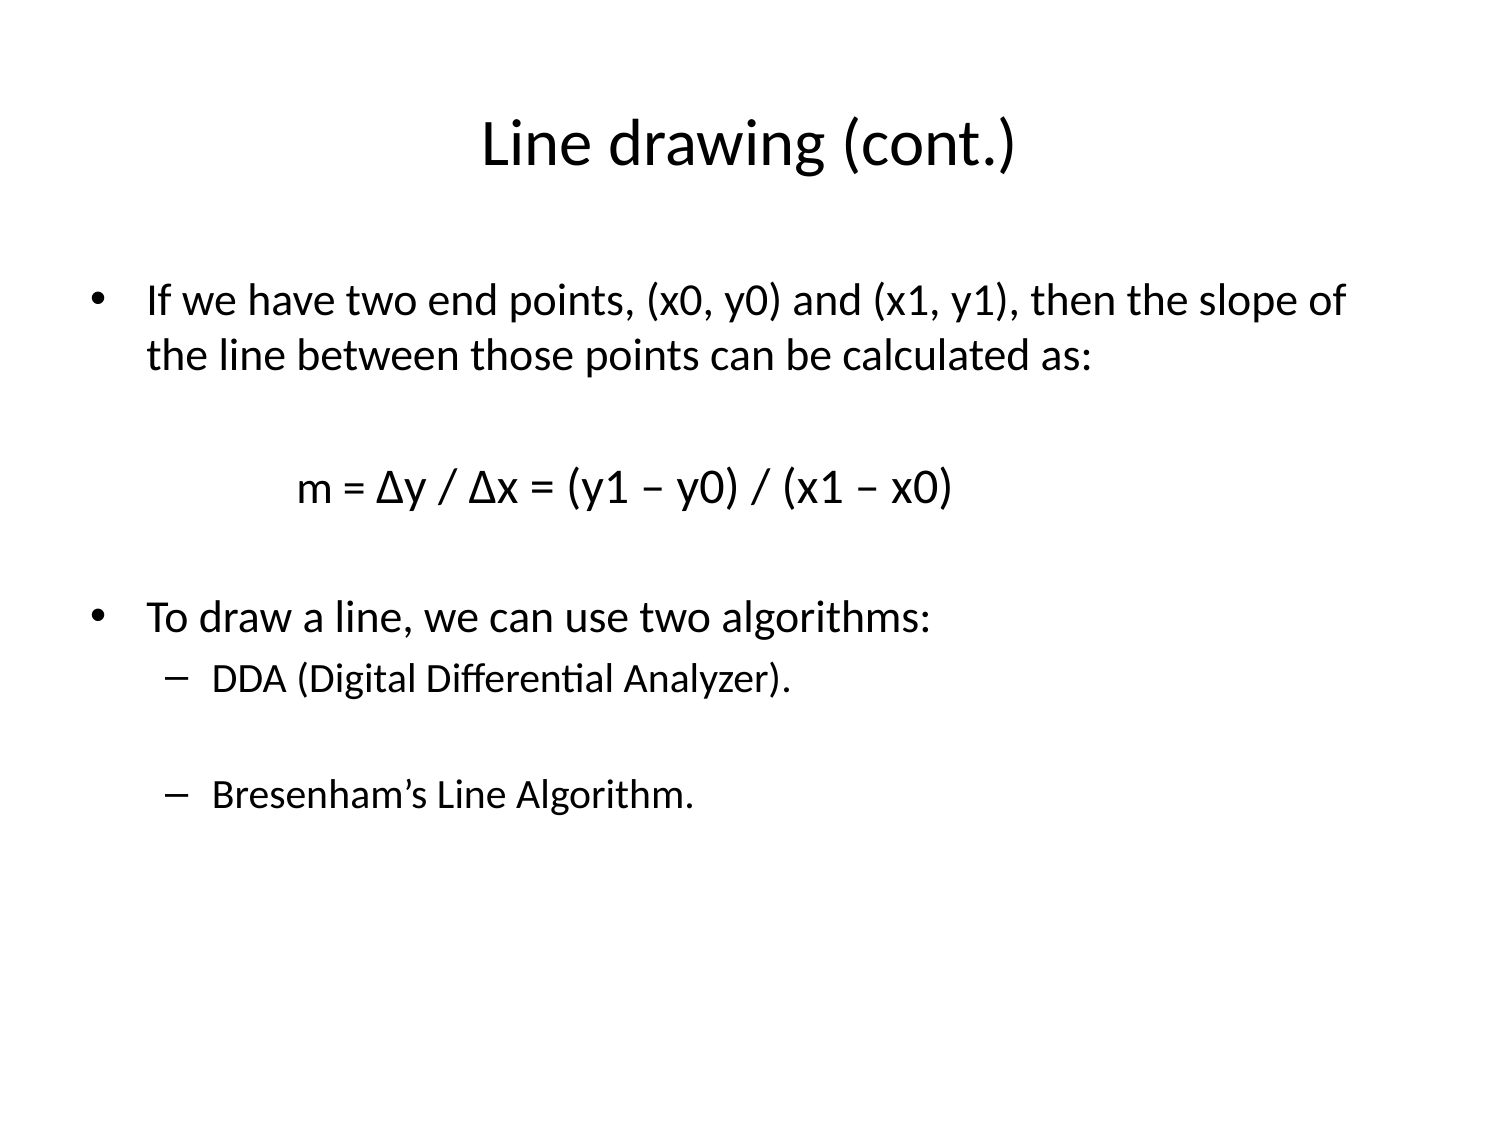

# Line drawing (cont.)
If we have two end points, (x0, y0) and (x1, y1), then the slope of the line between those points can be calculated as:

		m = Δy / Δx = (y1 – y0) / (x1 – x0)

To draw a line, we can use two algorithms:
DDA (Digital Differential Analyzer).

Bresenham’s Line Algorithm.